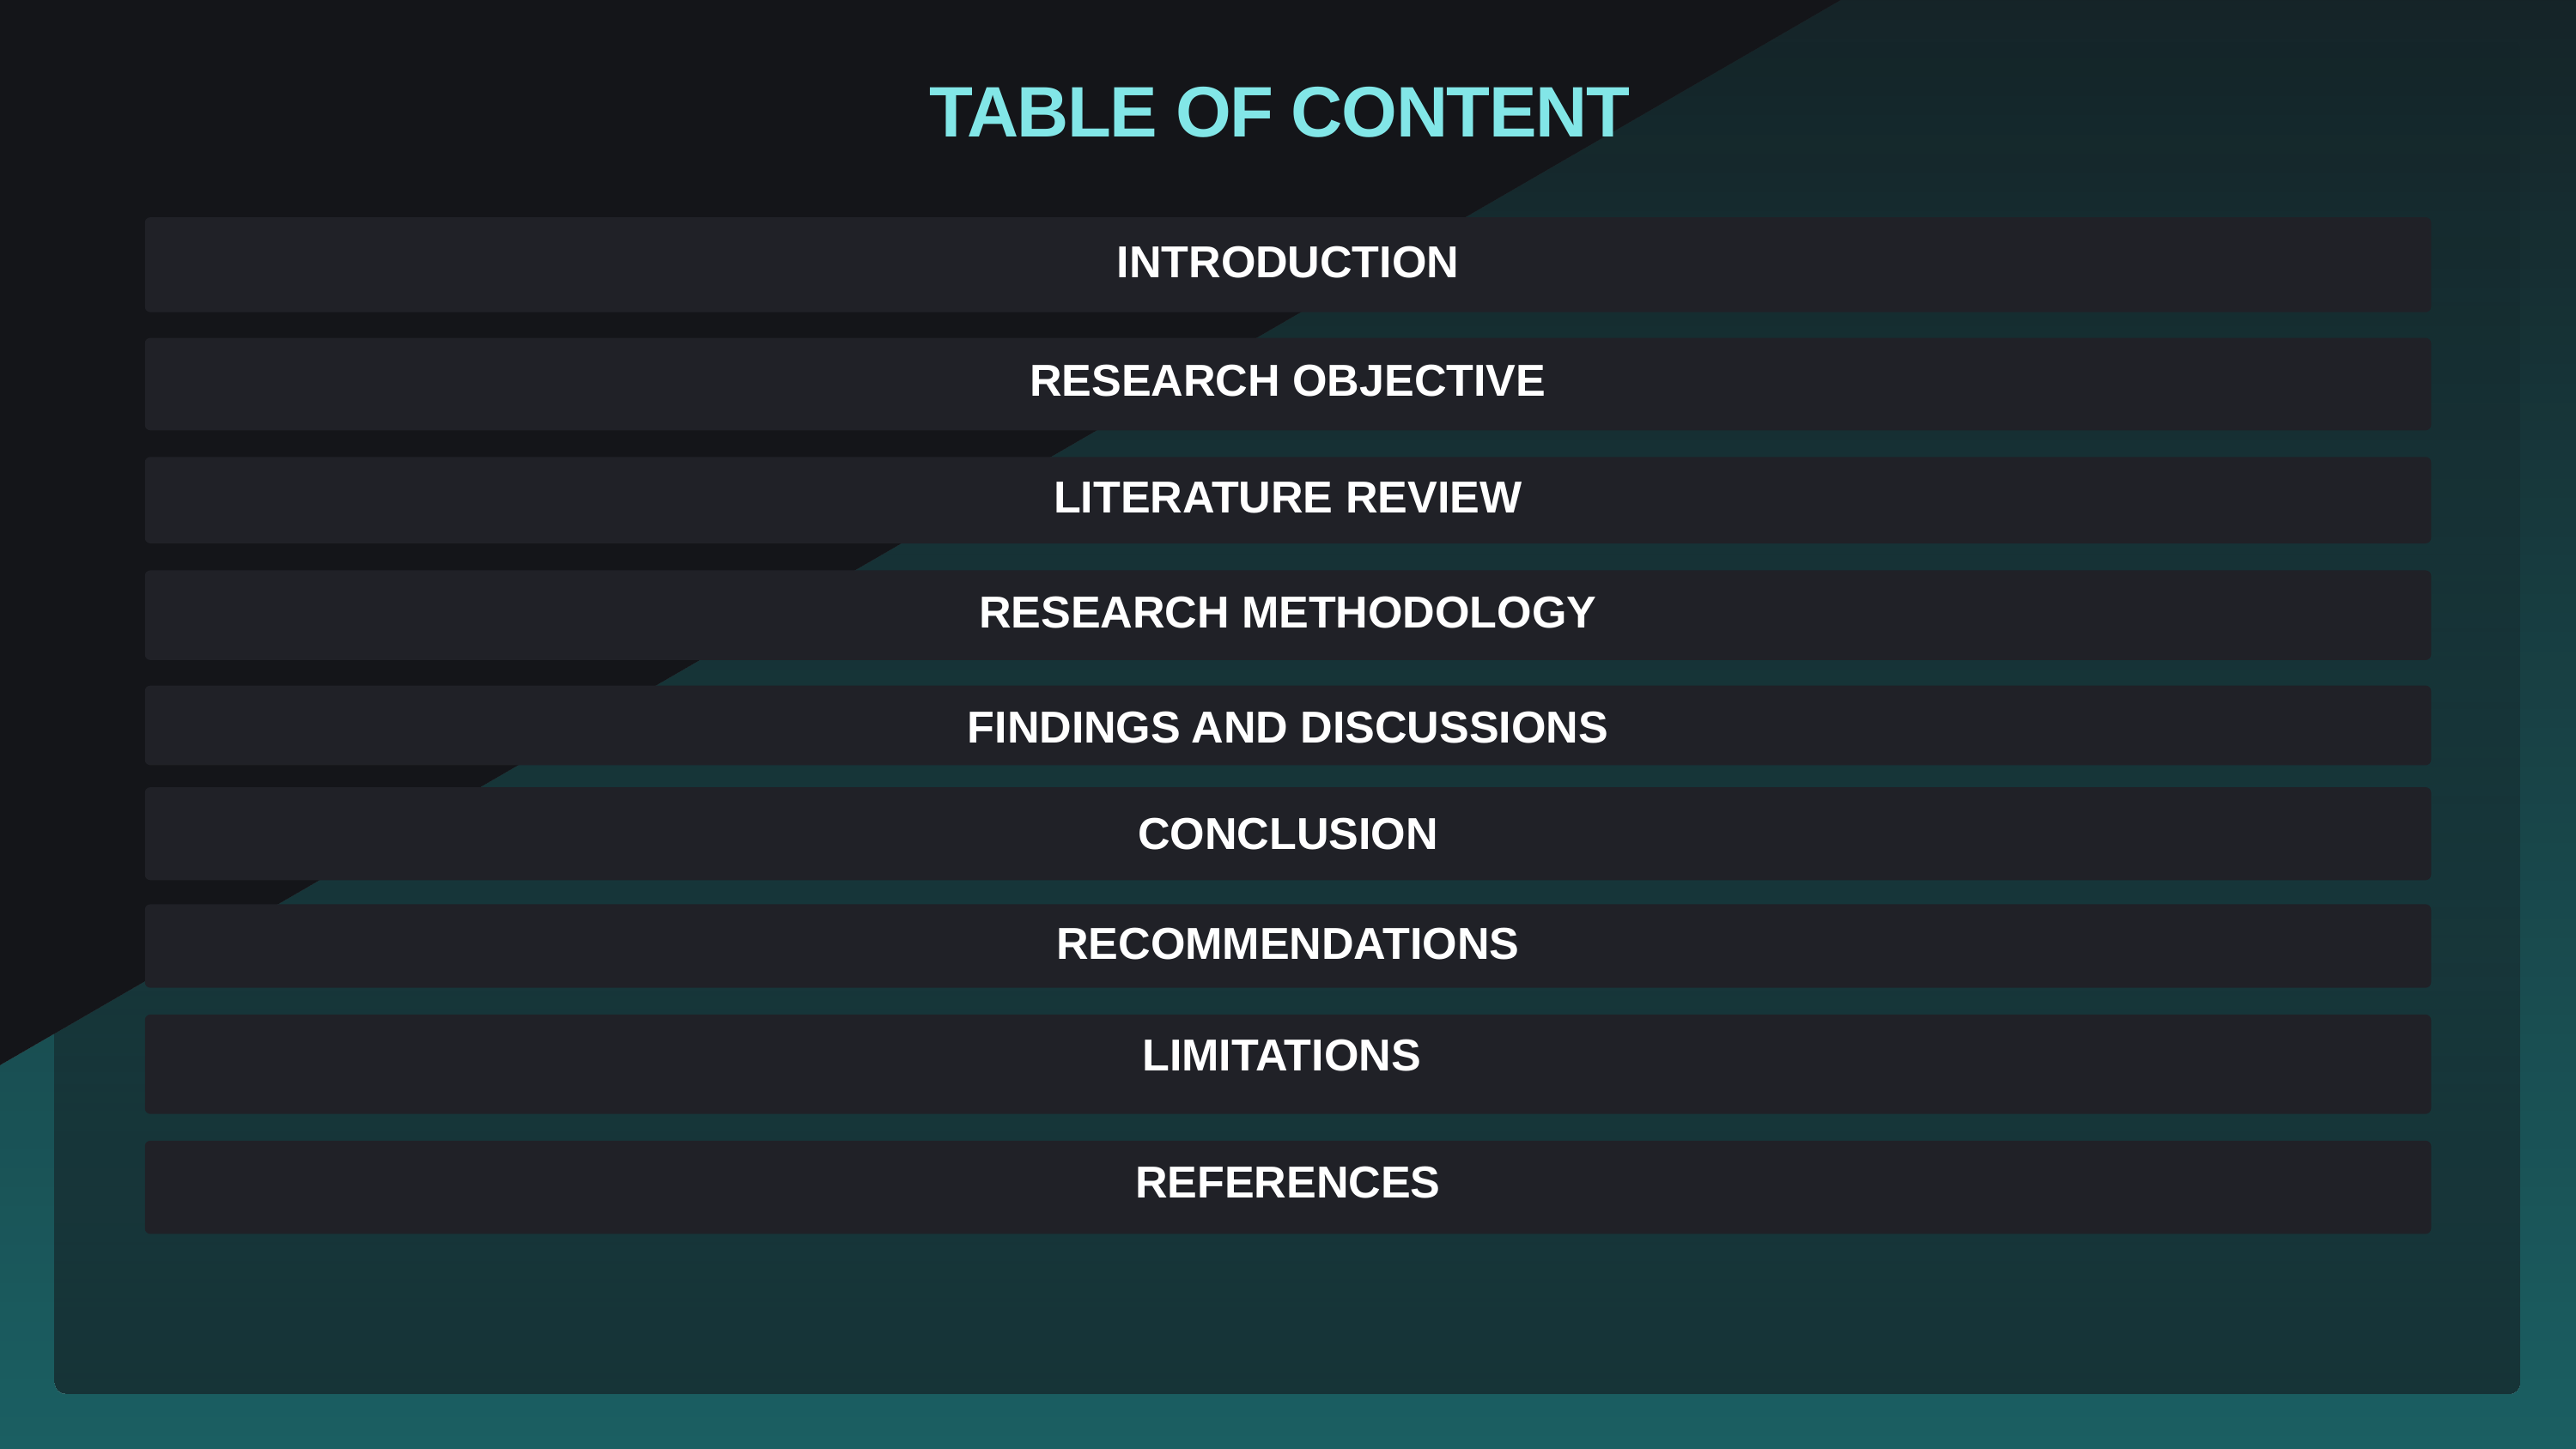

TABLE OF CONTENT

INTRODUCTION

RESEARCH OBJECTIVE

LITERATURE REVIEW

RESEARCH METHODOLOGY

FINDINGS AND DISCUSSIONS

CONCLUSION

RECOMMENDATIONS

LIMITATIONS

REFERENCES